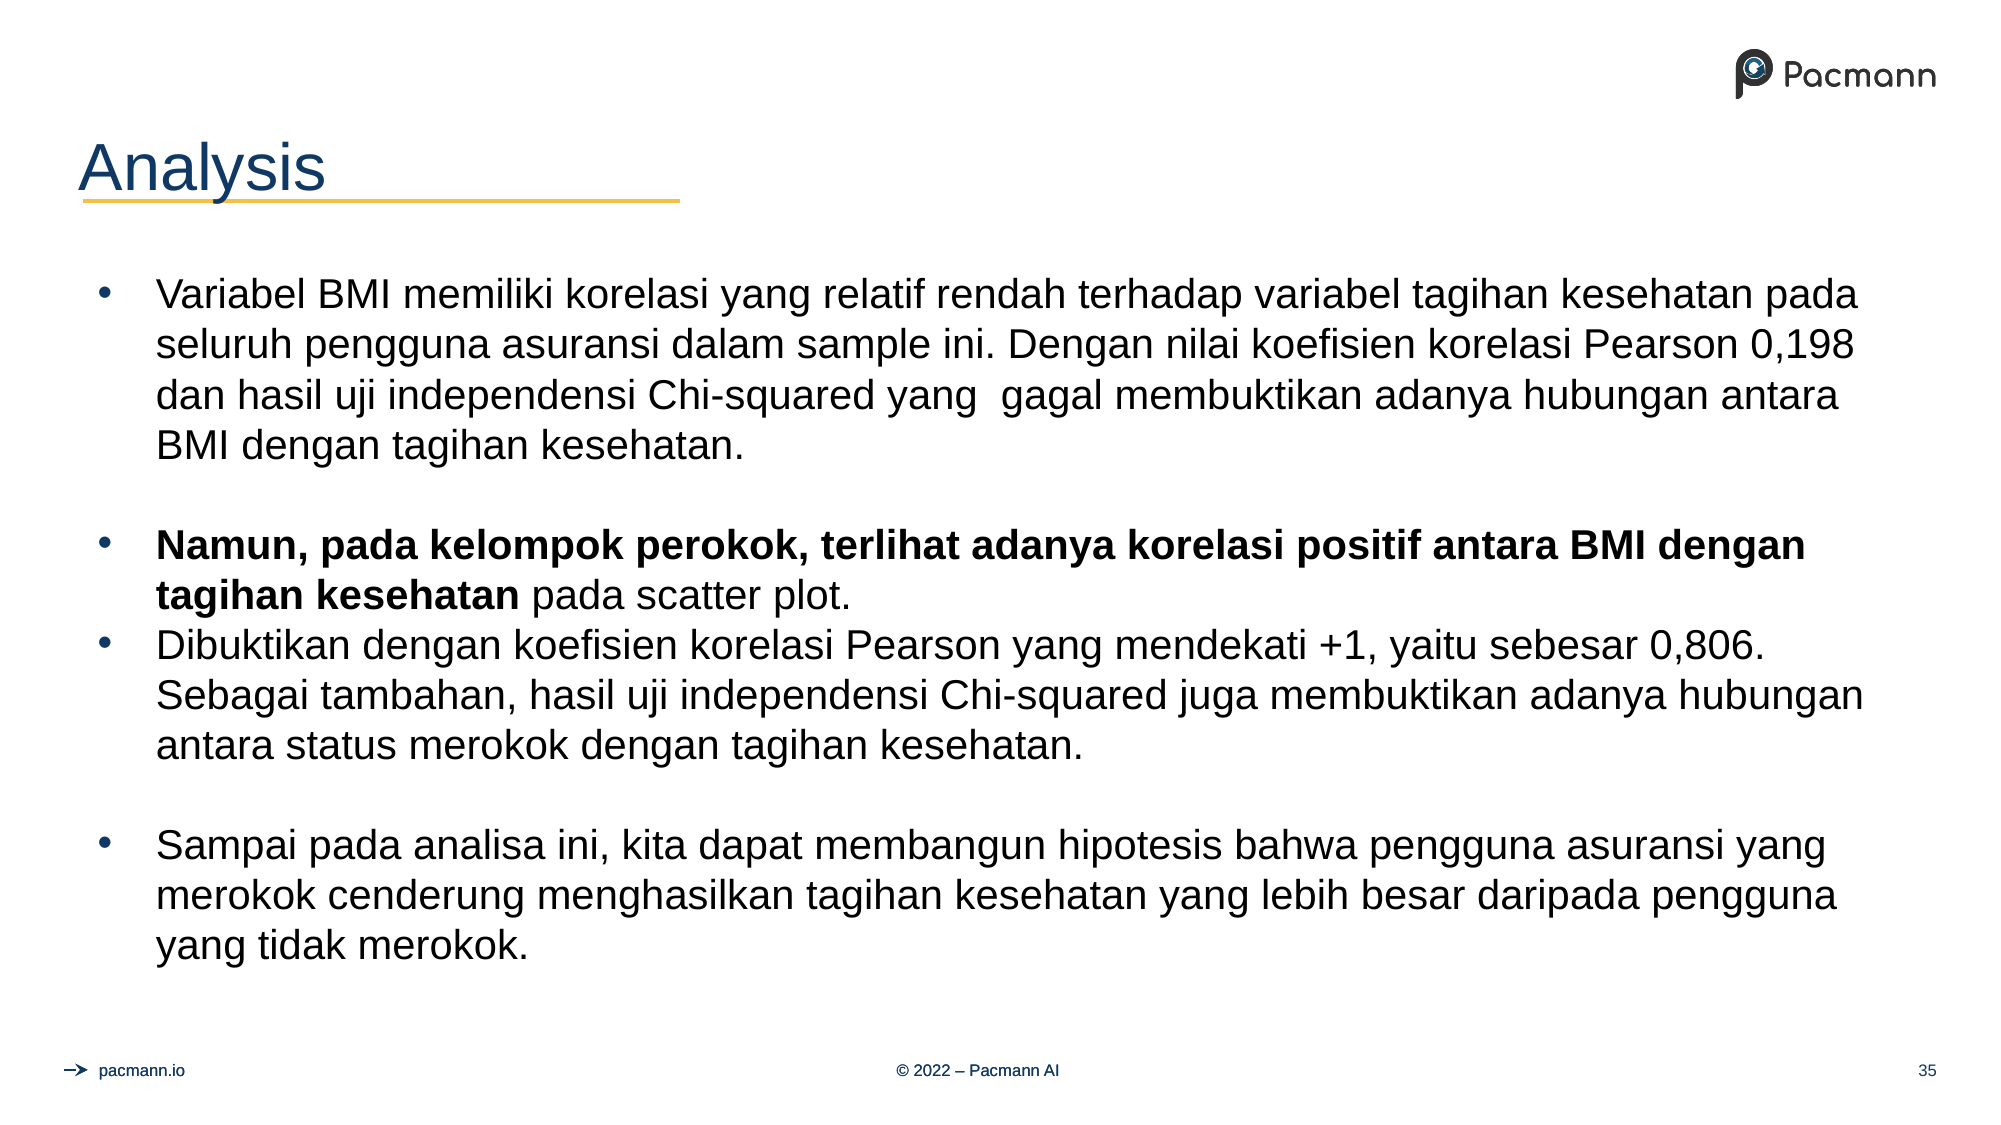

# Analysis
Variabel BMI memiliki korelasi yang relatif rendah terhadap variabel tagihan kesehatan pada seluruh pengguna asuransi dalam sample ini. Dengan nilai koefisien korelasi Pearson 0,198 dan hasil uji independensi Chi-squared yang  gagal membuktikan adanya hubungan antara BMI dengan tagihan kesehatan.

Namun, pada kelompok perokok, terlihat adanya korelasi positif antara BMI dengan tagihan kesehatan pada scatter plot.
Dibuktikan dengan koefisien korelasi Pearson yang mendekati +1, yaitu sebesar 0,806. Sebagai tambahan, hasil uji independensi Chi-squared juga membuktikan adanya hubungan antara status merokok dengan tagihan kesehatan.

Sampai pada analisa ini, kita dapat membangun hipotesis bahwa pengguna asuransi yang merokok cenderung menghasilkan tagihan kesehatan yang lebih besar daripada pengguna yang tidak merokok.